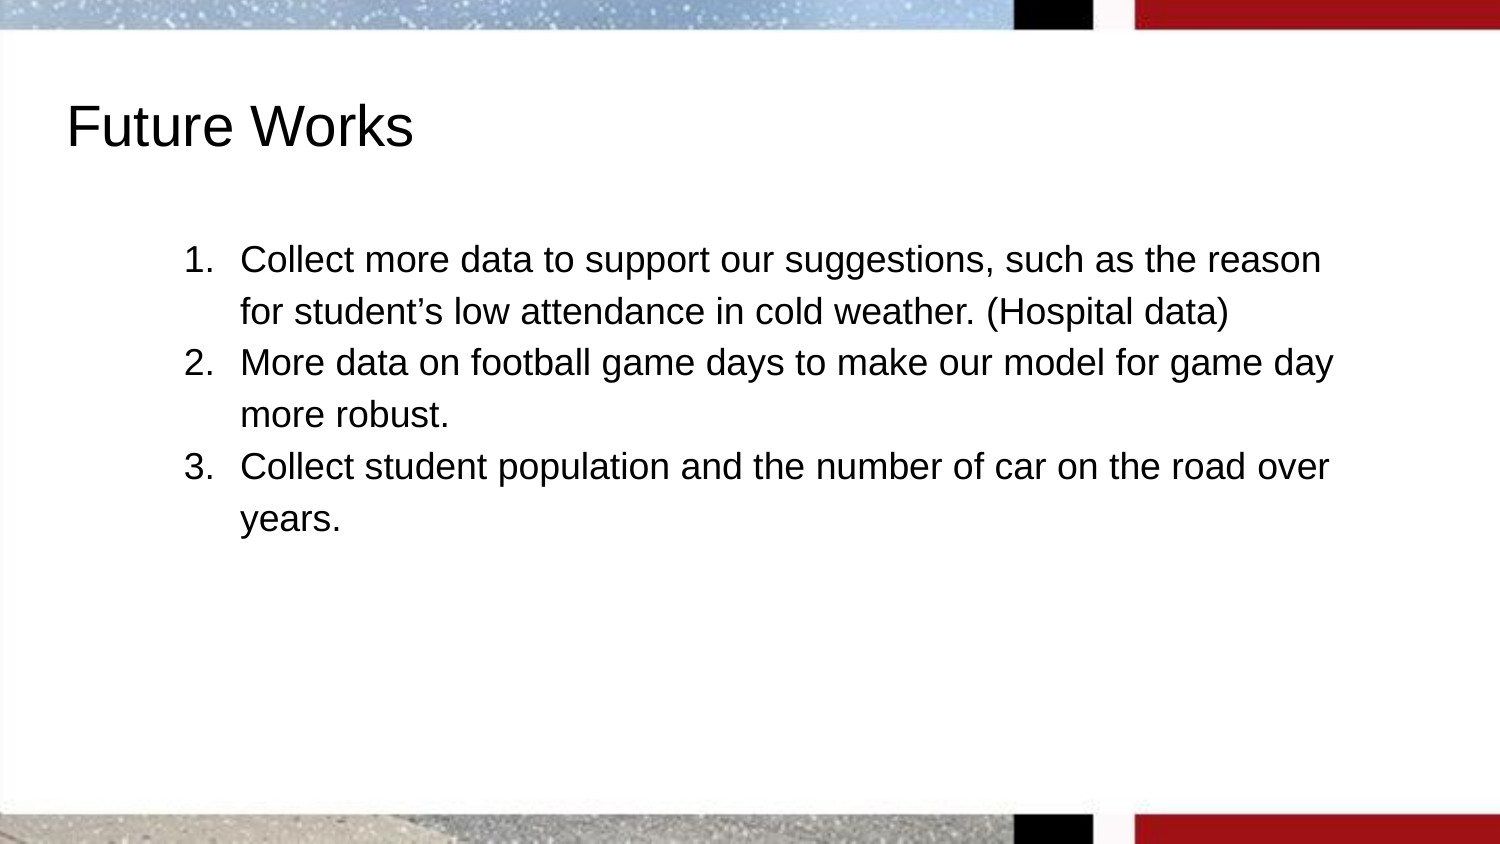

# Future Works
Collect more data to support our suggestions, such as the reason for student’s low attendance in cold weather. (Hospital data)
More data on football game days to make our model for game day more robust.
Collect student population and the number of car on the road over years.